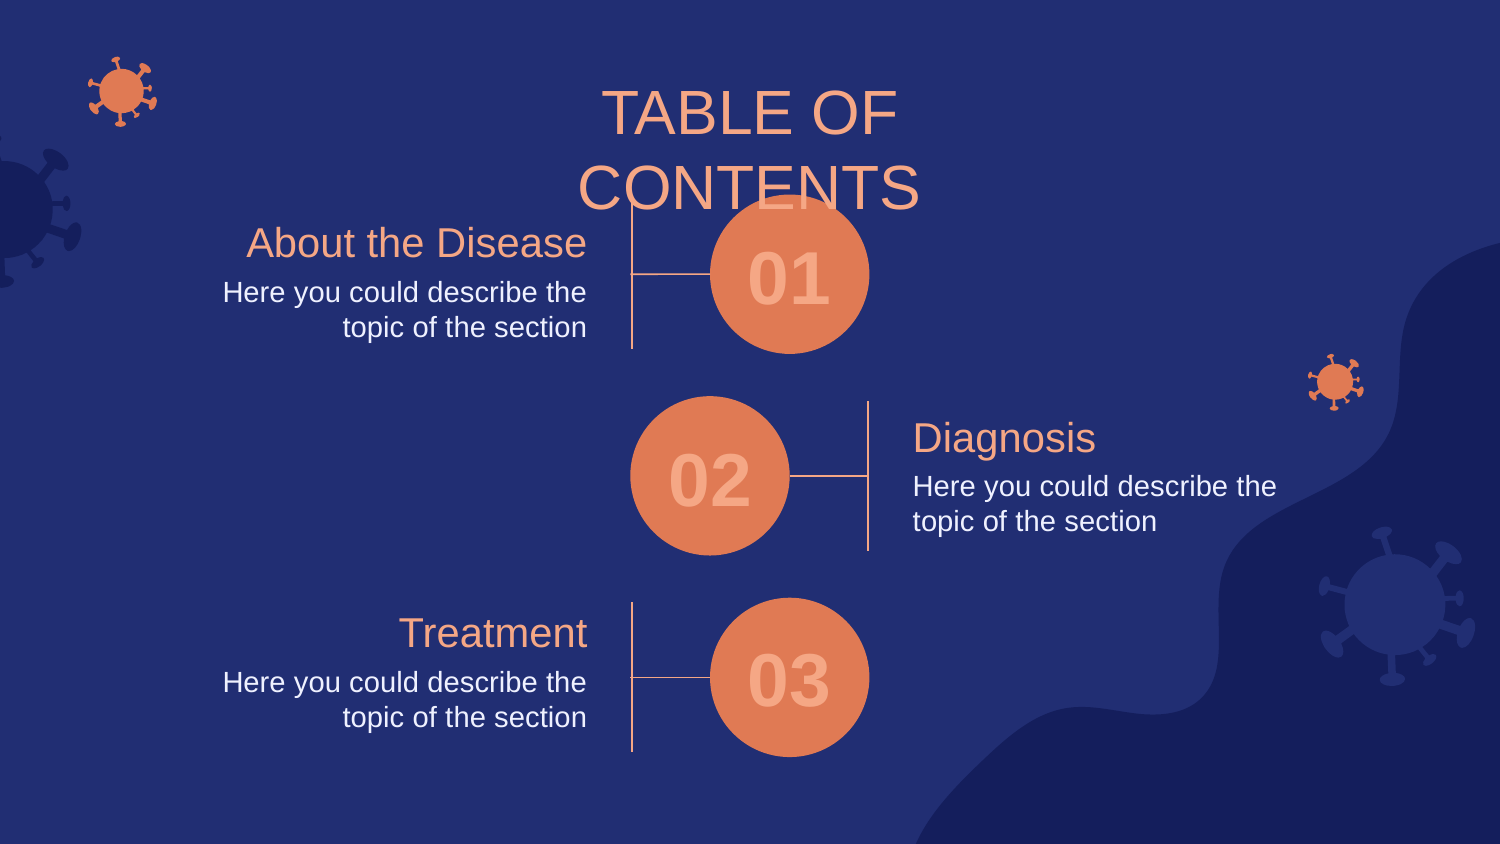

TABLE OF CONTENTS

About the Disease
# 01
Here you could describe the topic of the section
Diagnosis

02
Here you could describe the topic of the section
Treatment

03
Here you could describe the topic of the section